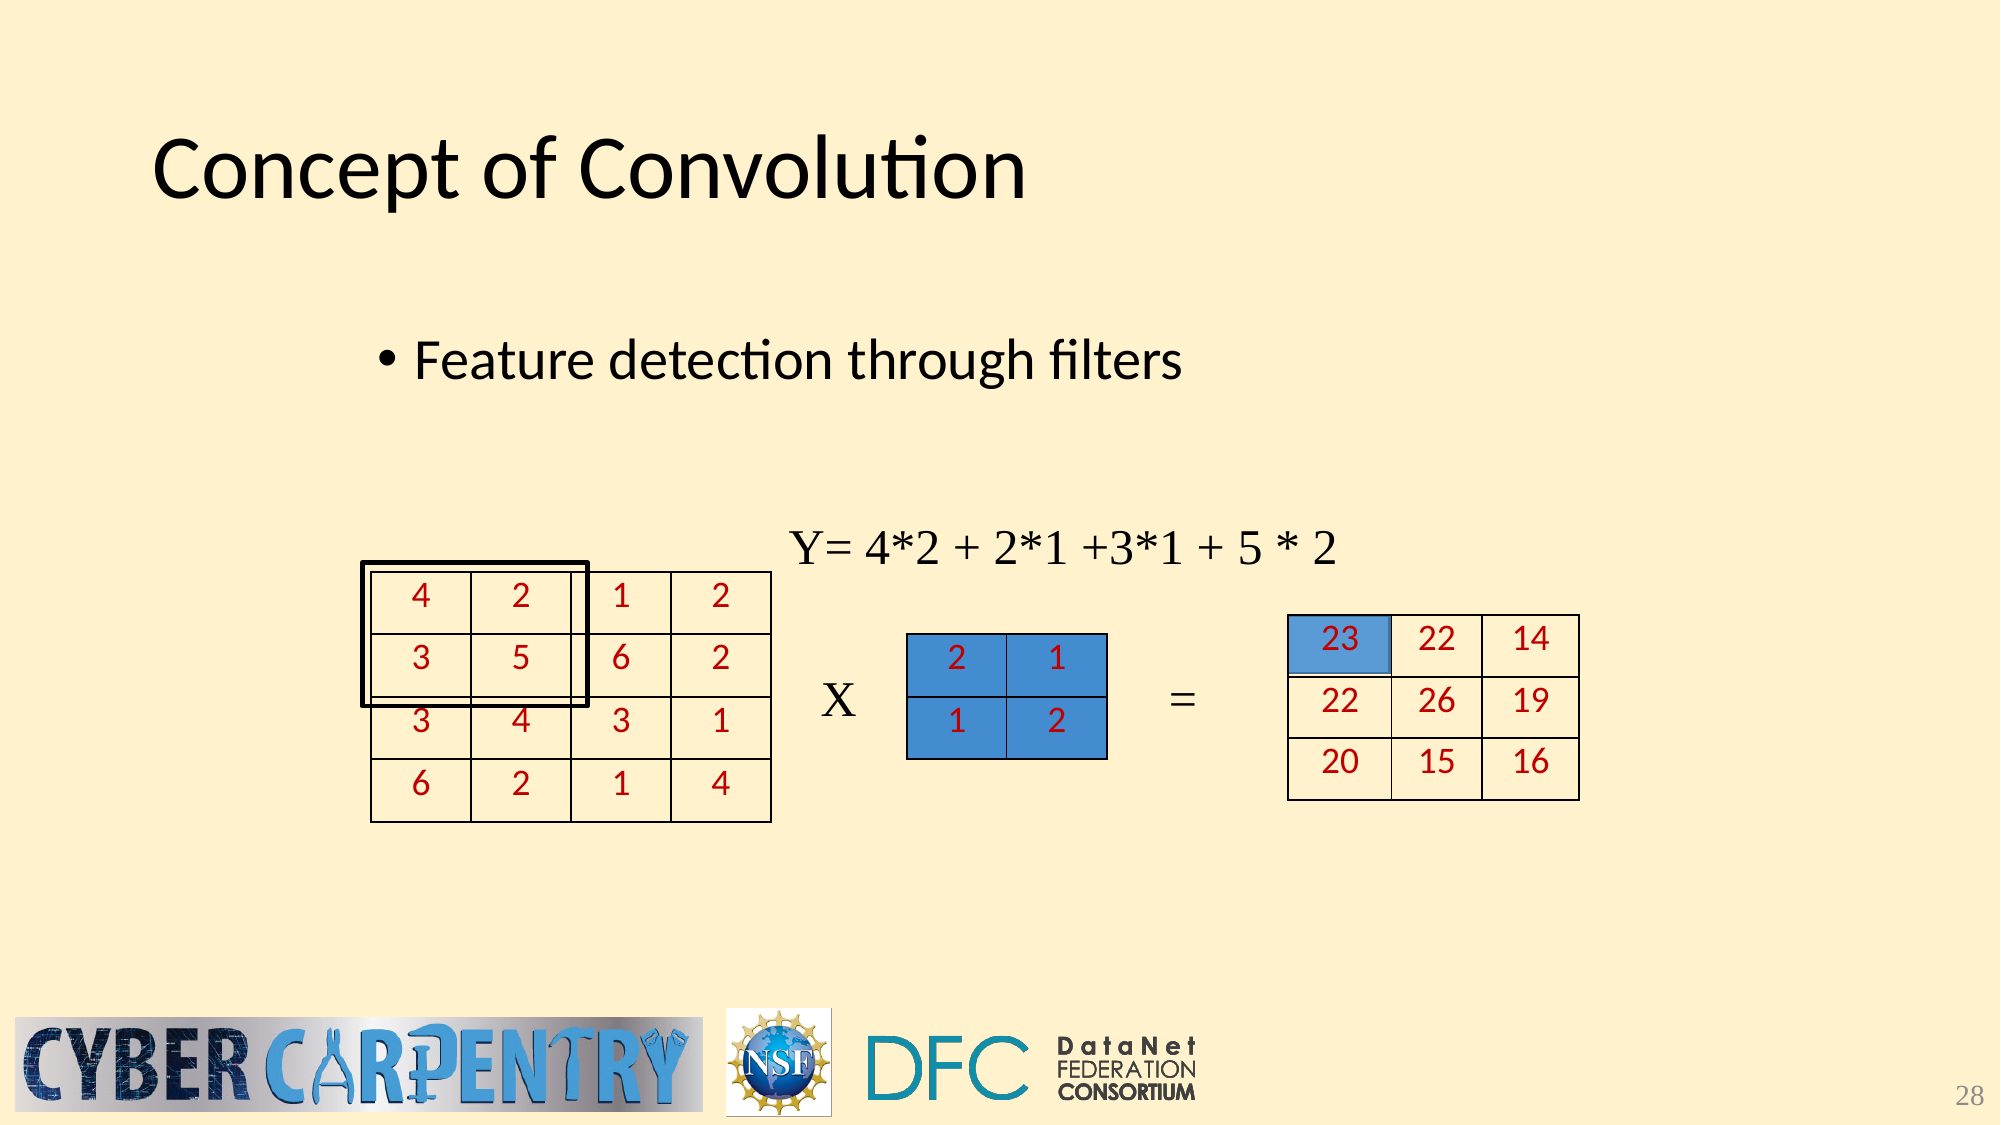

28
# Concept of Convolution
Feature detection through filters
Y= 4*2 + 2*1 +3*1 + 5 * 2

| 4 | 2 | 1 | 2 |
| --- | --- | --- | --- |
| 3 | 5 | 6 | 2 |
| 3 | 4 | 3 | 1 |
| 6 | 2 | 1 | 4 |
| 23 | 22 | 14 |
| --- | --- | --- |
| 22 | 26 | 19 |
| 20 | 15 | 16 |

| 2 | 1 |
| --- | --- |
| 1 | 2 |
X
=